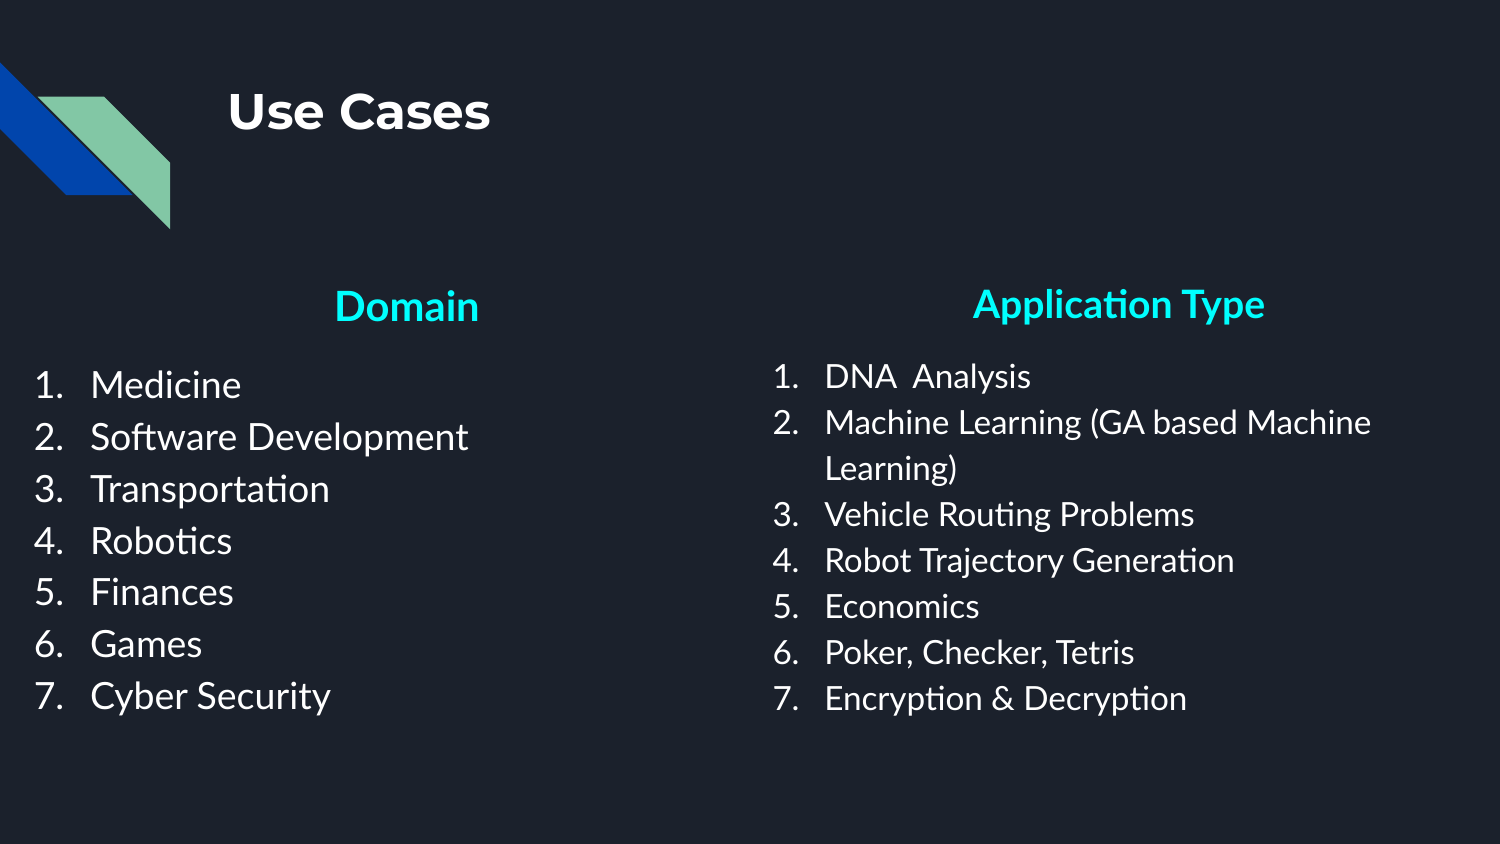

# Use Cases
Domain
Medicine
Software Development
Transportation
Robotics
Finances
Games
Cyber Security
Application Type
DNA  Analysis
Machine Learning (GA based Machine Learning)
Vehicle Routing Problems
Robot Trajectory Generation
Economics
Poker, Checker, Tetris
Encryption & Decryption